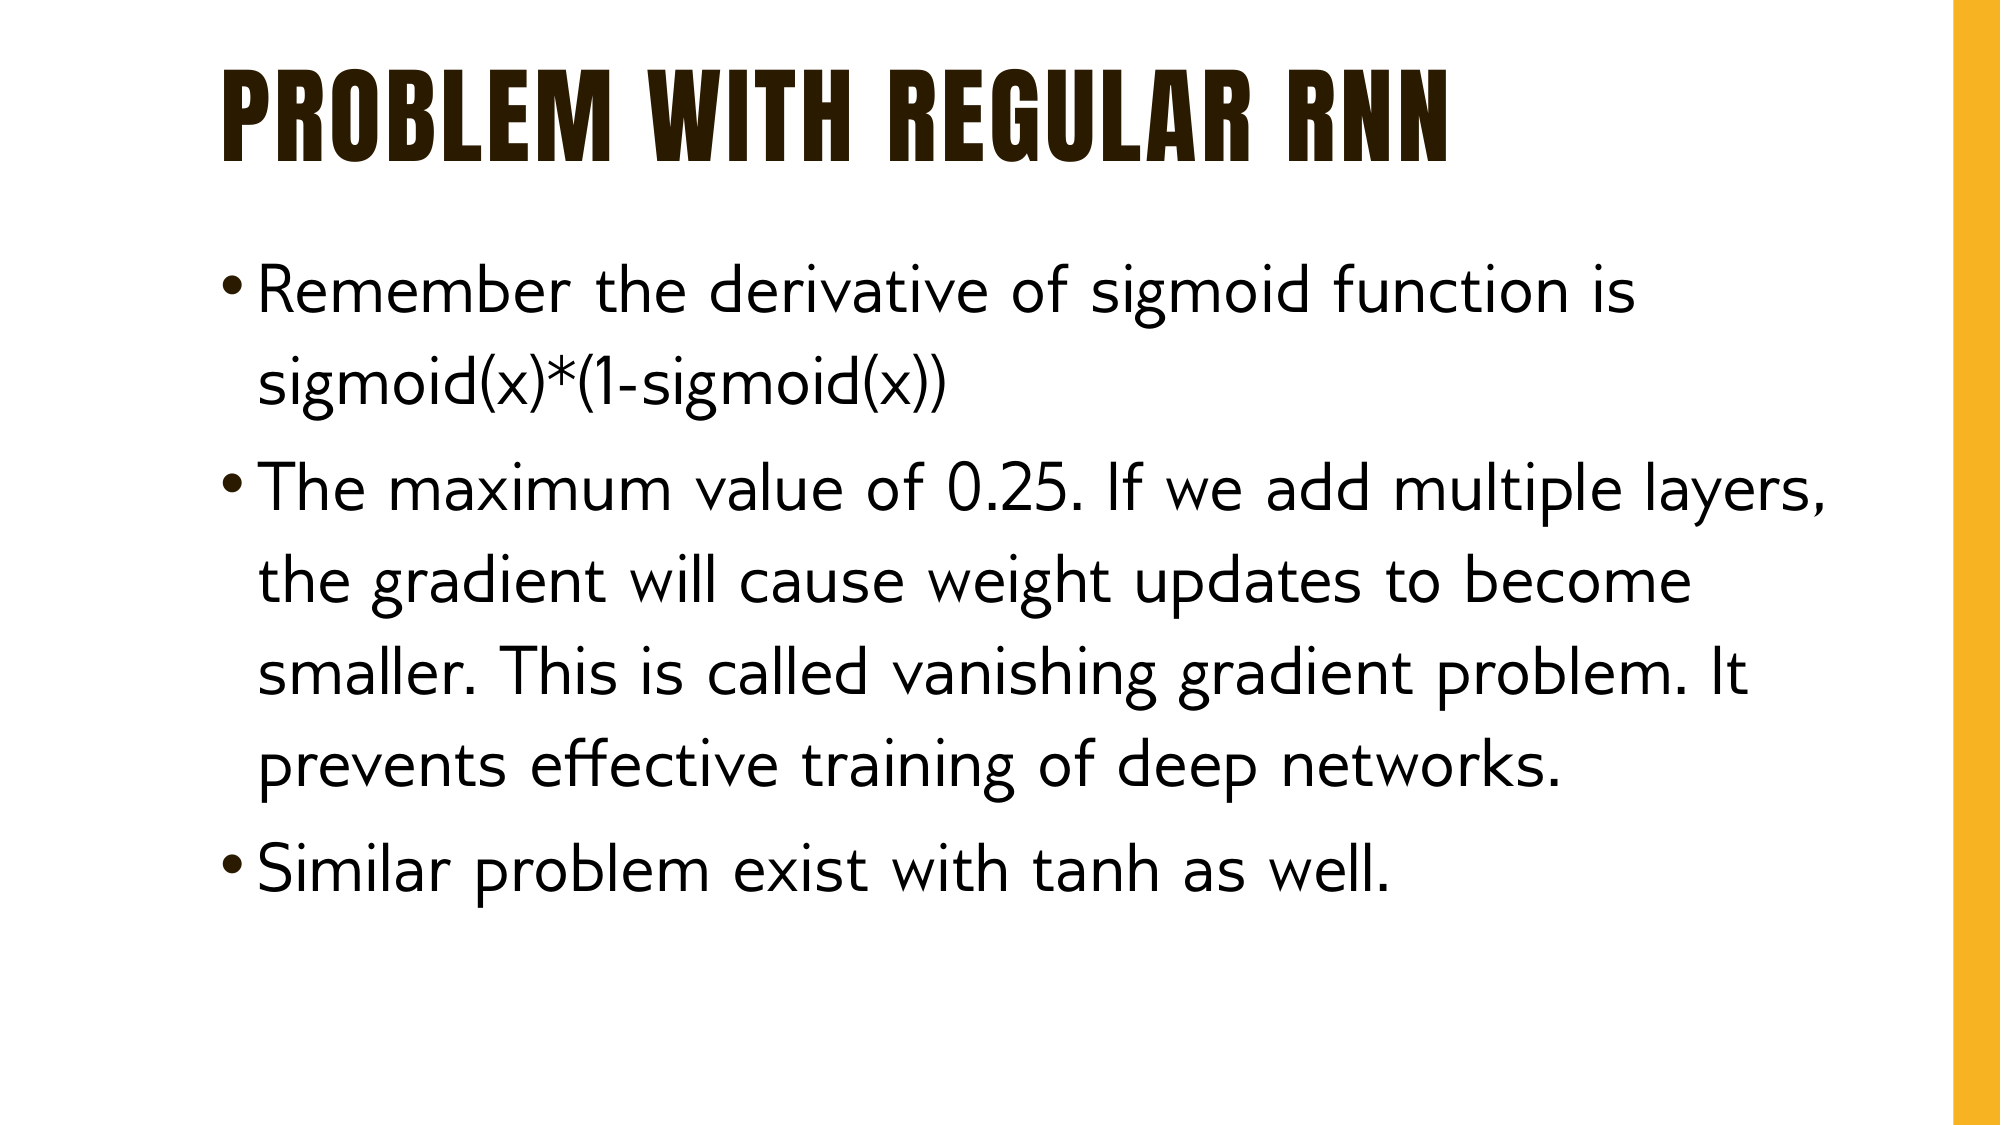

# Problem with regular Rnn
Remember the derivative of sigmoid function is sigmoid(x)*(1-sigmoid(x))
The maximum value of 0.25. If we add multiple layers, the gradient will cause weight updates to become smaller. This is called vanishing gradient problem. It prevents effective training of deep networks.
Similar problem exist with tanh as well.